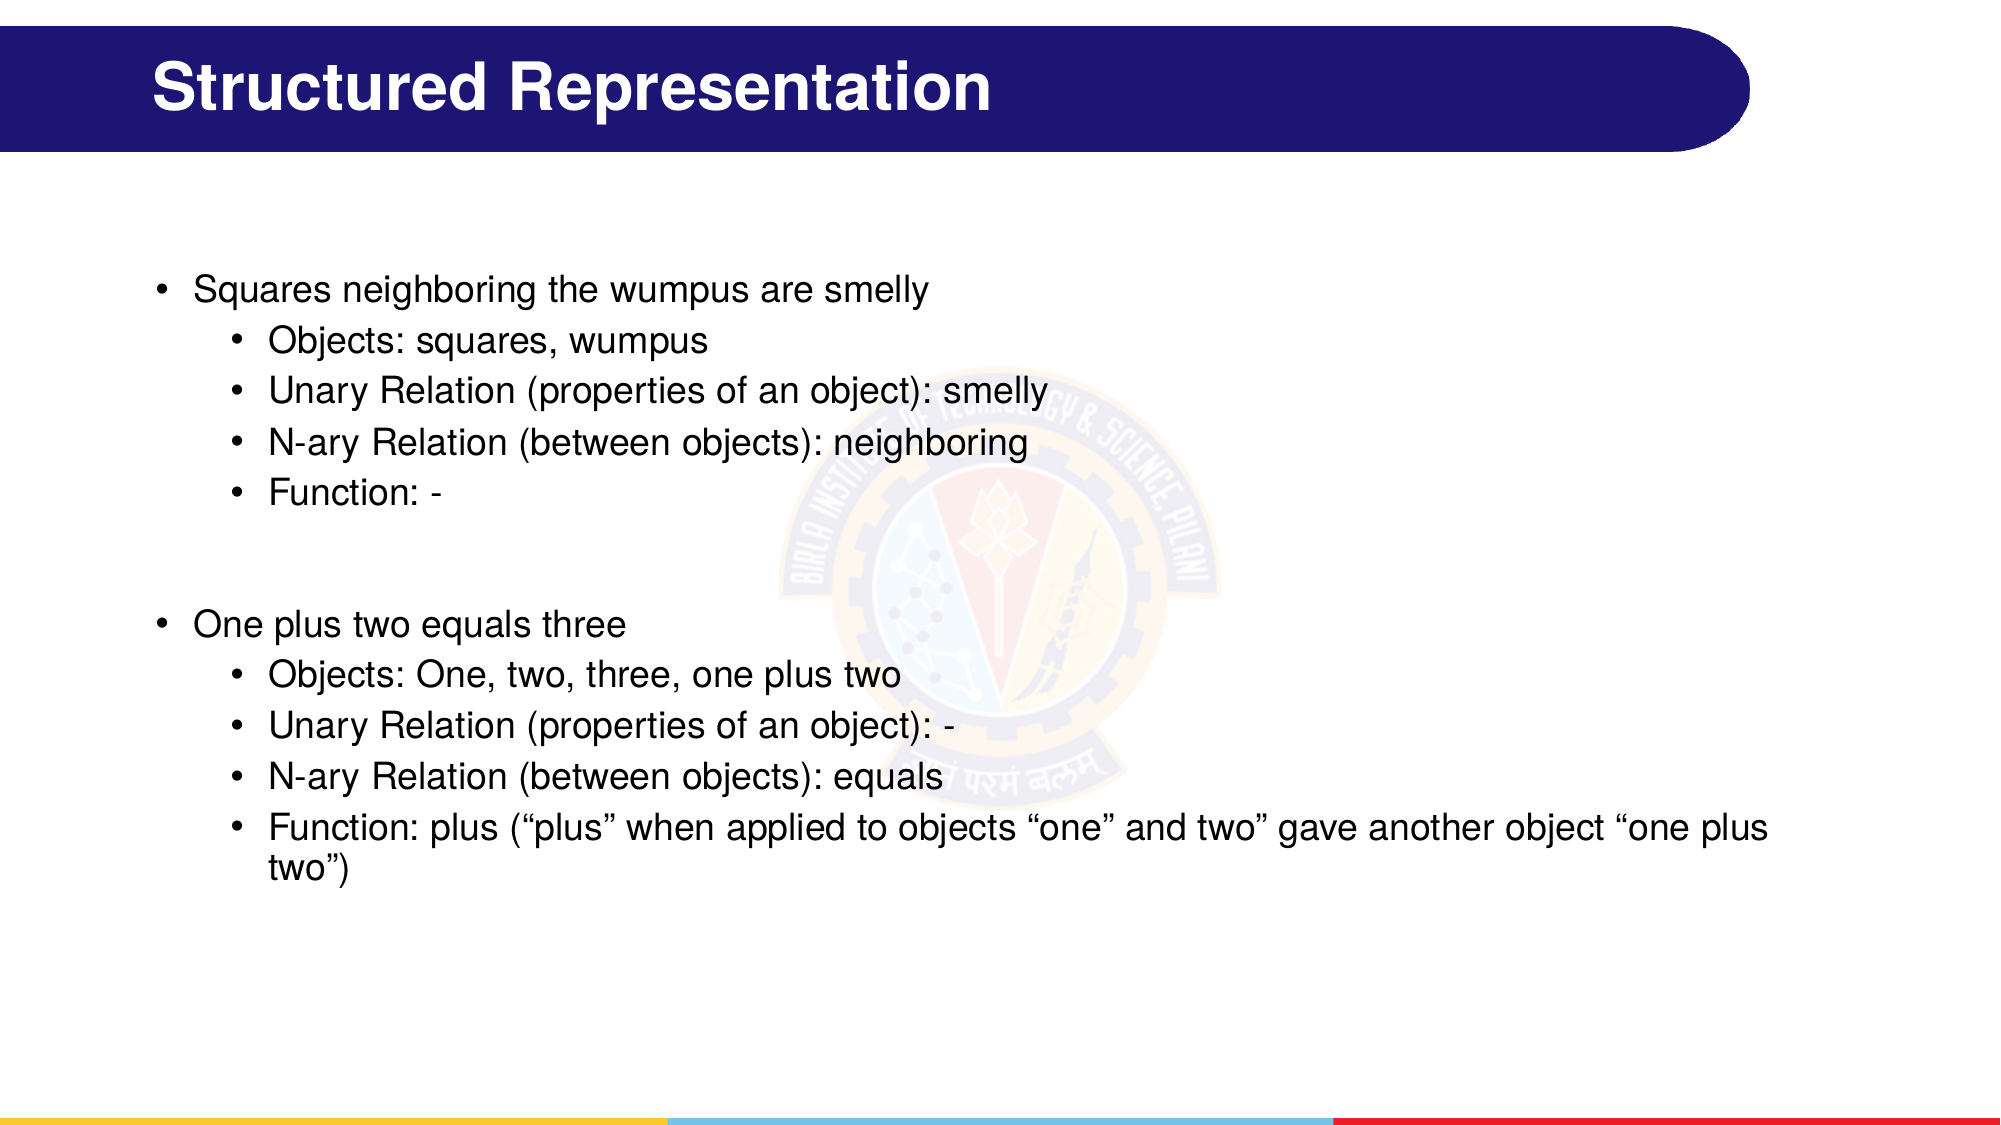

# Structured Representation

Squares neighboring the wumpus are smelly
Objects: squares, wumpus
Unary Relation (properties of an object): smelly
N-ary Relation (between objects): neighboring
Function: -

One plus two equals three
Objects: One, two, three, one plus two
Unary Relation (properties of an object): -
N-ary Relation (between objects): equals
Function: plus (“plus” when applied to objects “one” and two” gave another object “one plus two”)